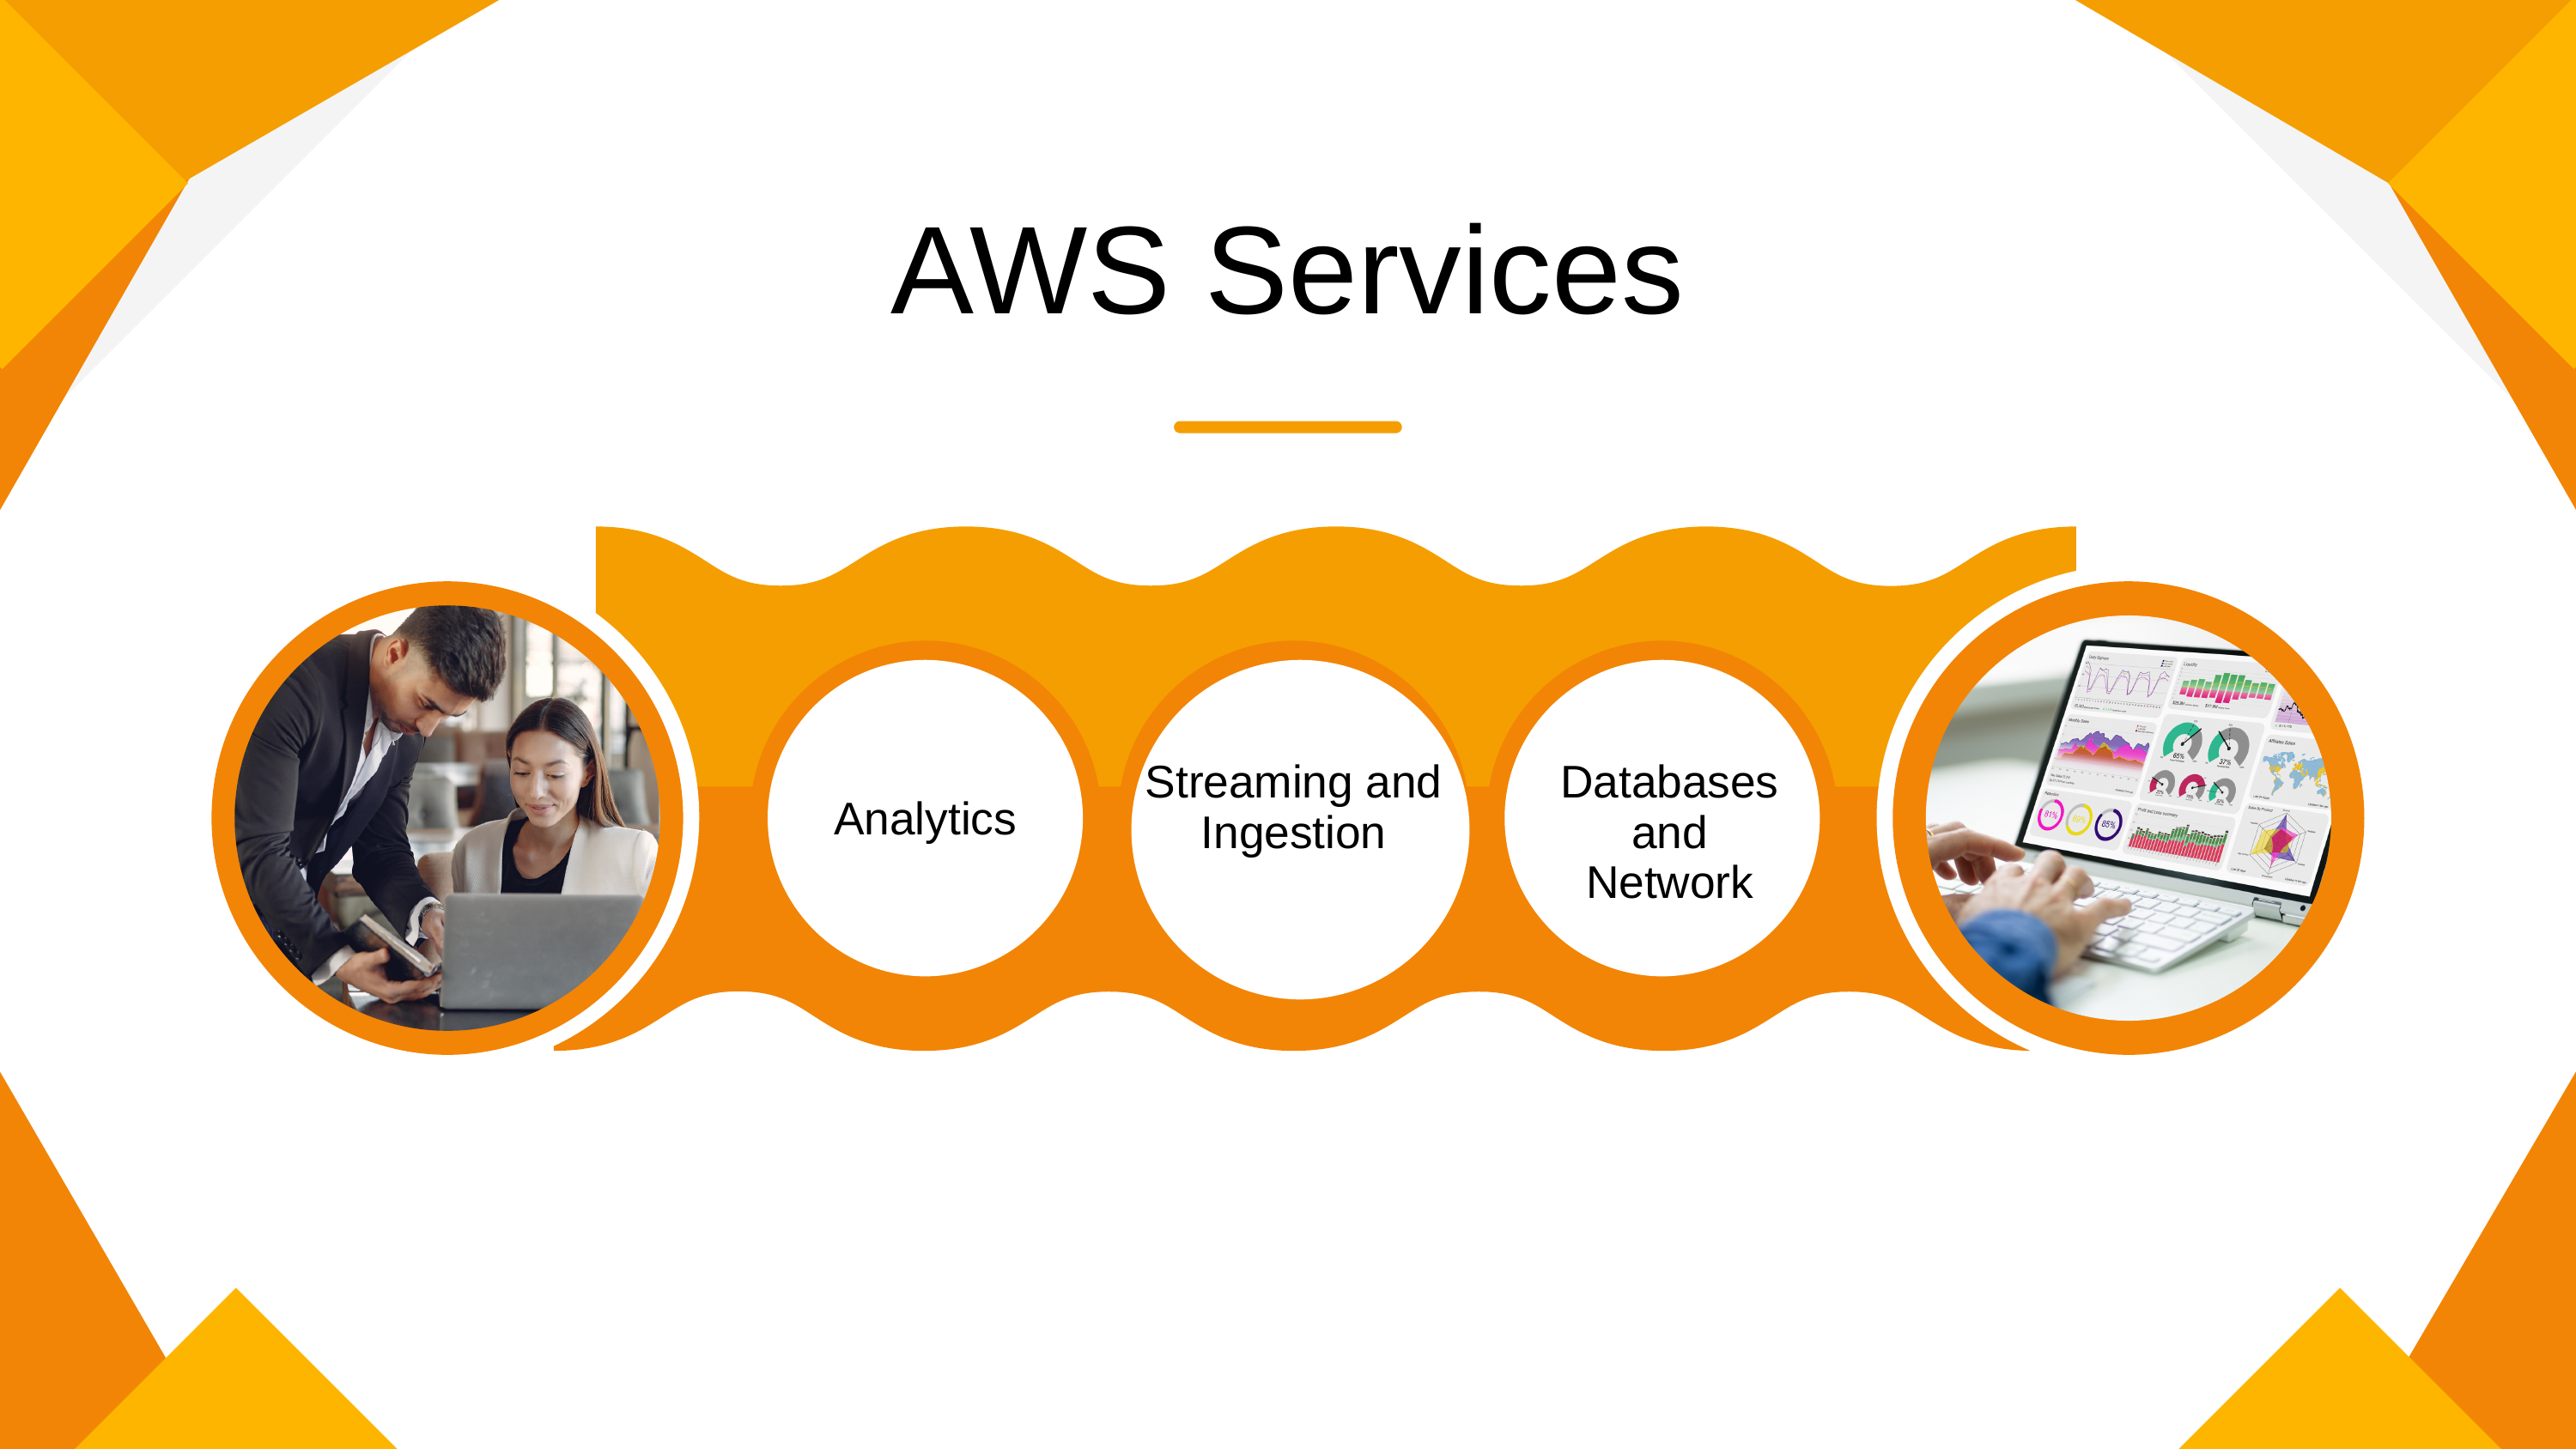

AWS Services

Streaming and Ingestion
Databases
and
Network

Analytics